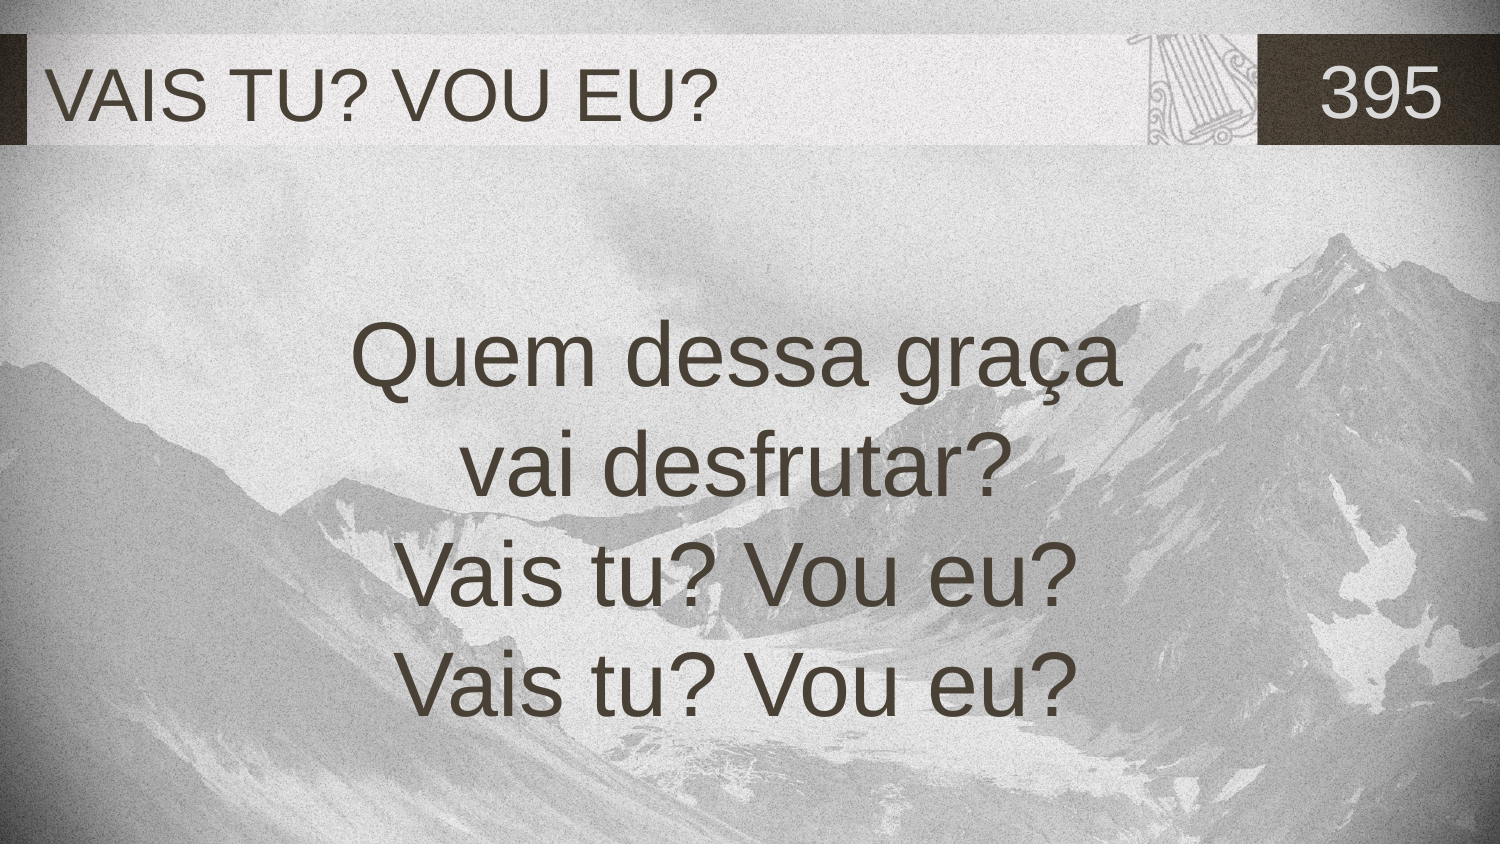

# VAIS TU? VOU EU?
395
Quem dessa graça
vai desfrutar?
Vais tu? Vou eu?
Vais tu? Vou eu?